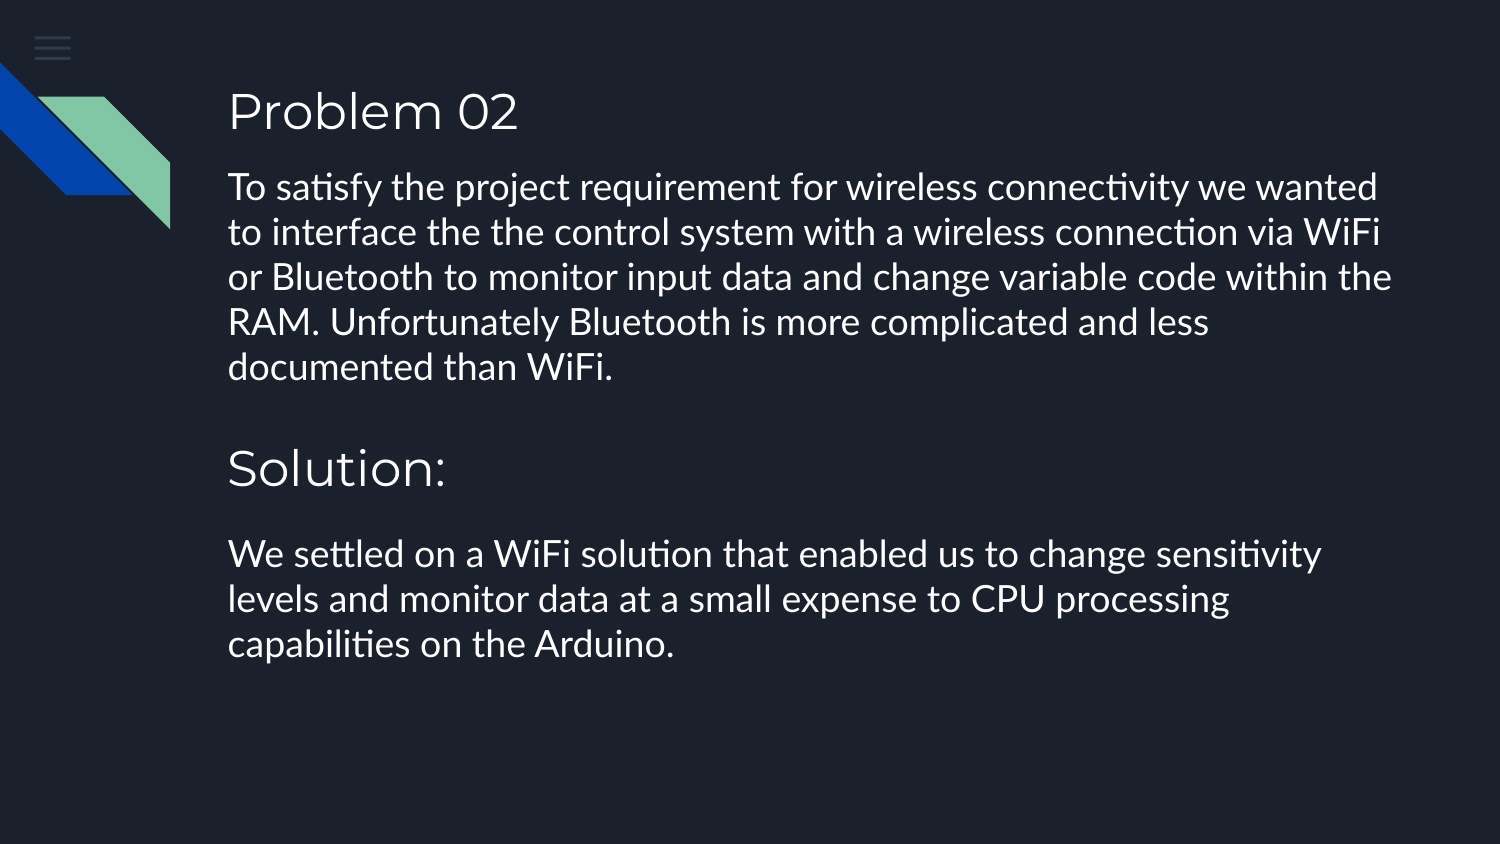

# Problem 02
To satisfy the project requirement for wireless connectivity we wanted to interface the the control system with a wireless connection via WiFi or Bluetooth to monitor input data and change variable code within the RAM. Unfortunately Bluetooth is more complicated and less documented than WiFi.
Solution:

We settled on a WiFi solution that enabled us to change sensitivity levels and monitor data at a small expense to CPU processing capabilities on the Arduino.